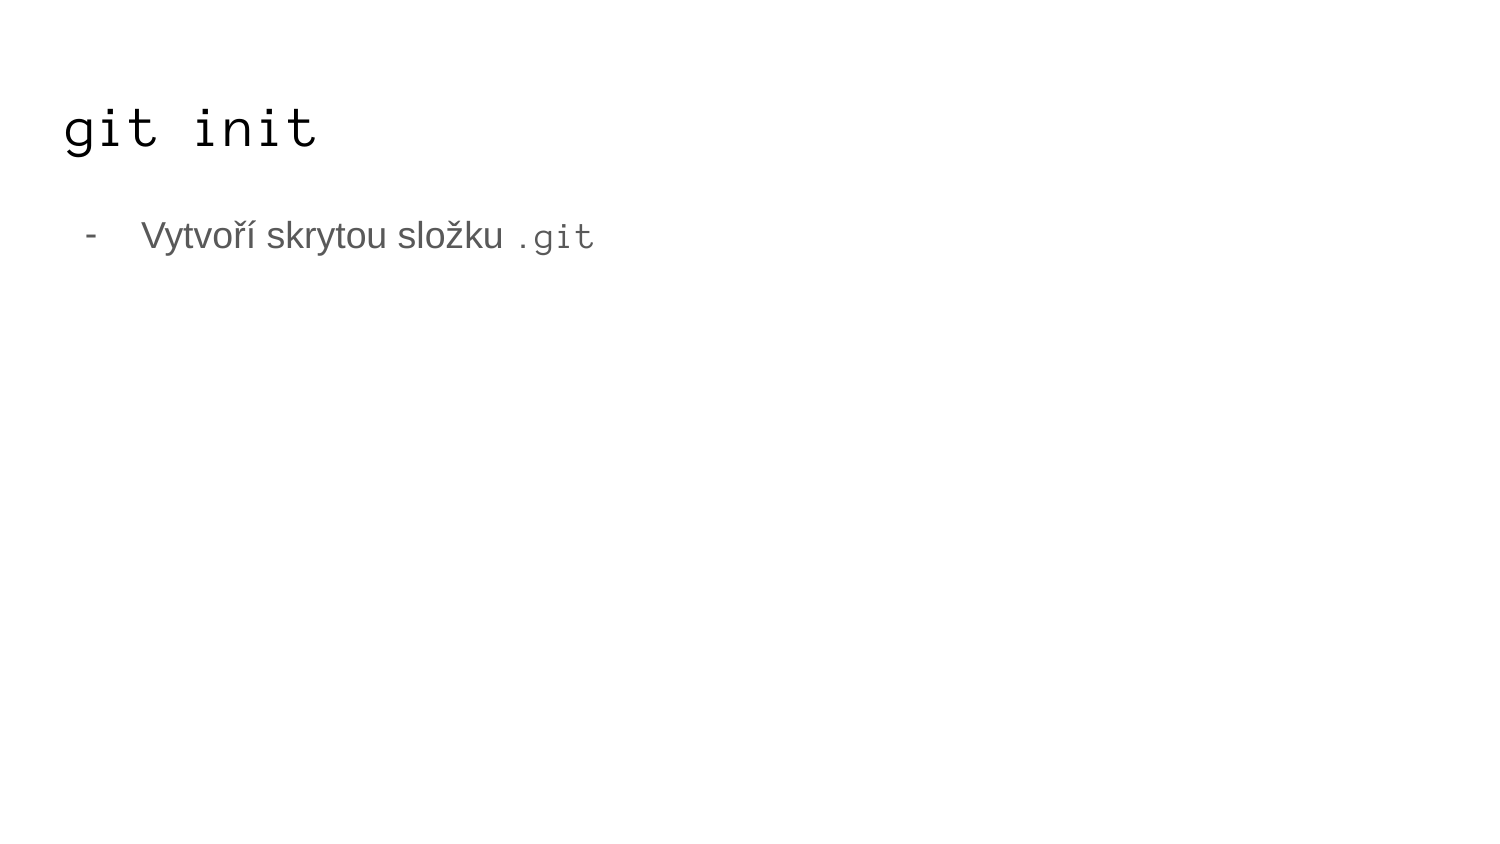

# git init
Vytvoří skrytou složku .git